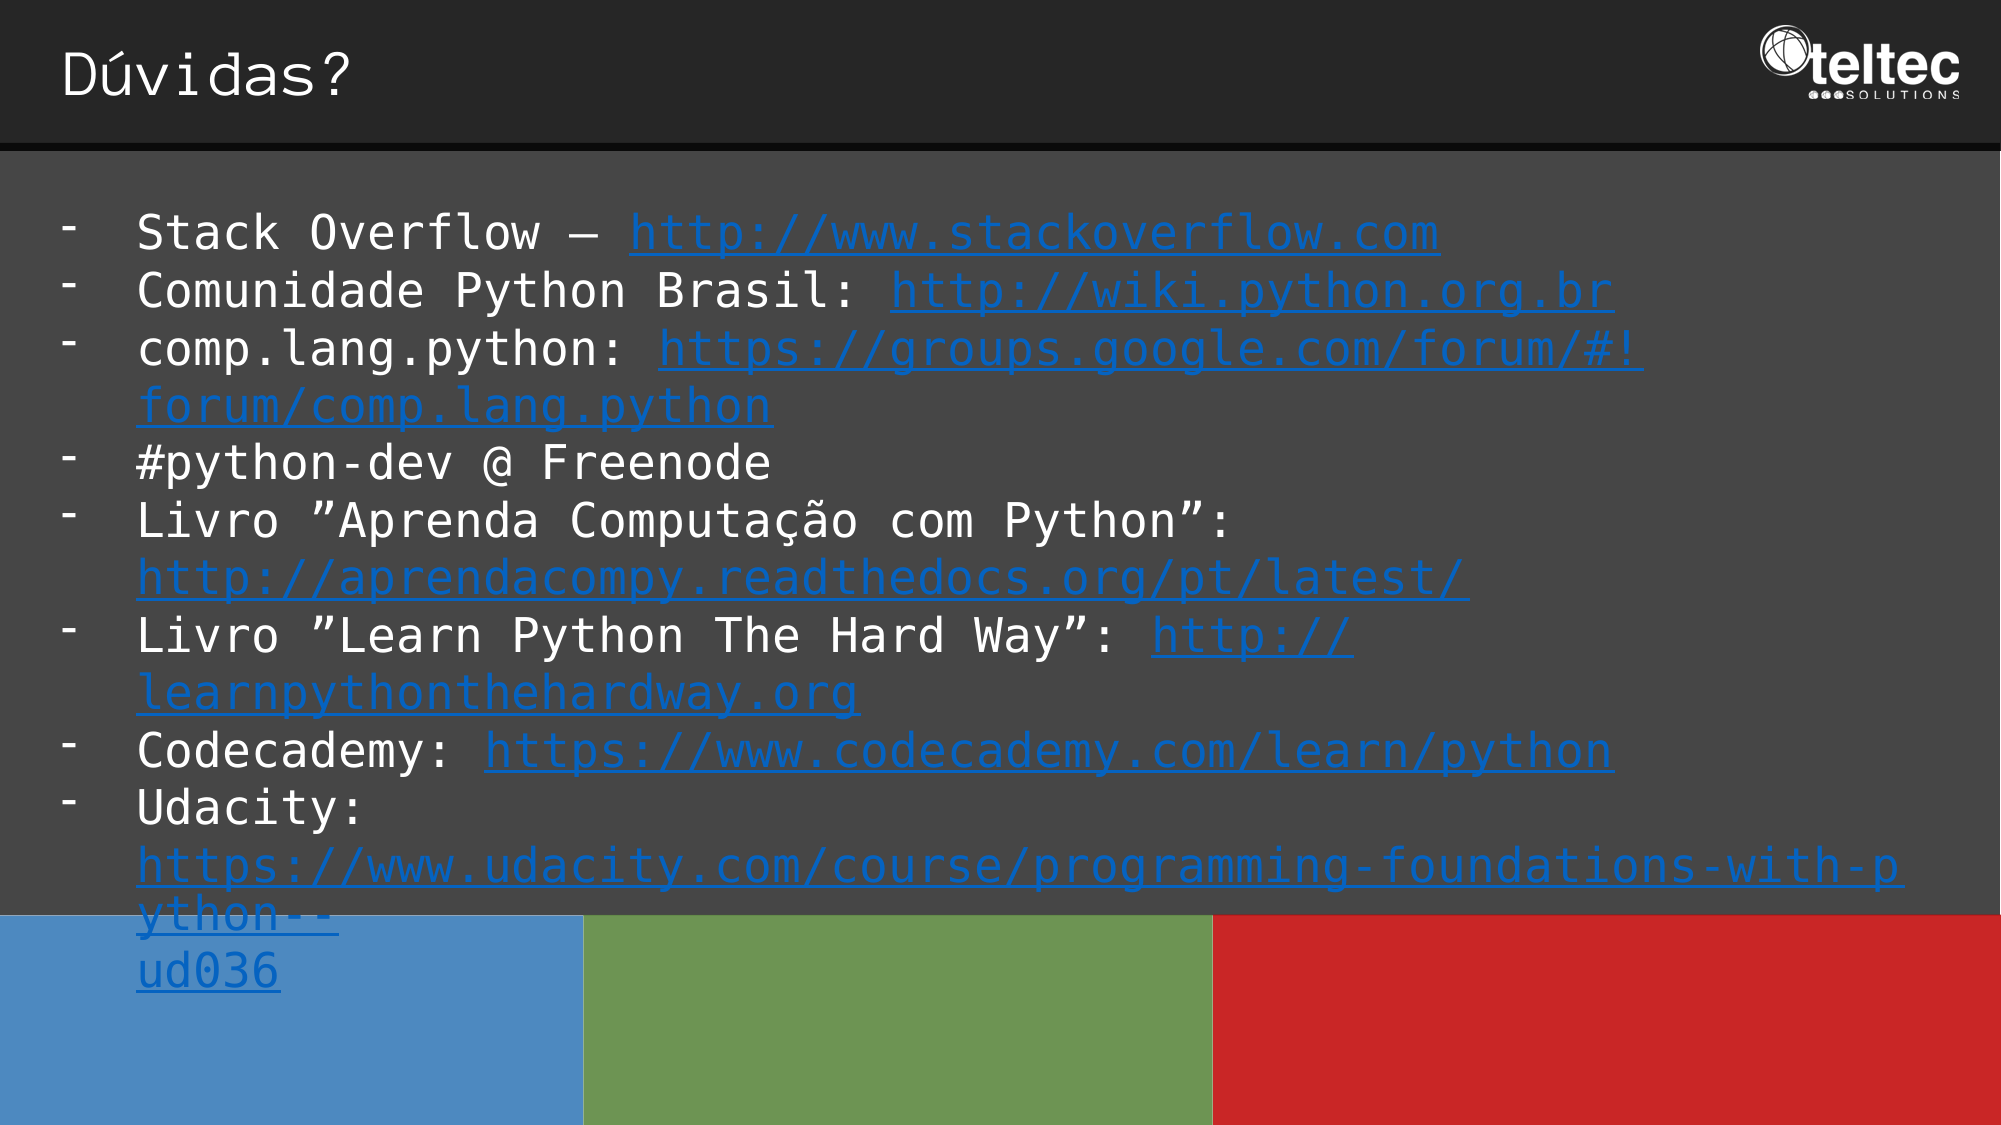

Dúvidas?
Stack Overflow – http://www.stackoverflow.com
Comunidade Python Brasil: http://wiki.python.org.br
comp.lang.python: https://groups.google.com/forum/#!forum/comp.lang.python
#python-dev @ Freenode
Livro ”Aprenda Computação com Python”: http://aprendacompy.readthedocs.org/pt/latest/
Livro ”Learn Python The Hard Way”: http://learnpythonthehardway.org
Codecademy: https://www.codecademy.com/learn/python
Udacity: https://www.udacity.com/course/programming-foundations-with-python--ud036